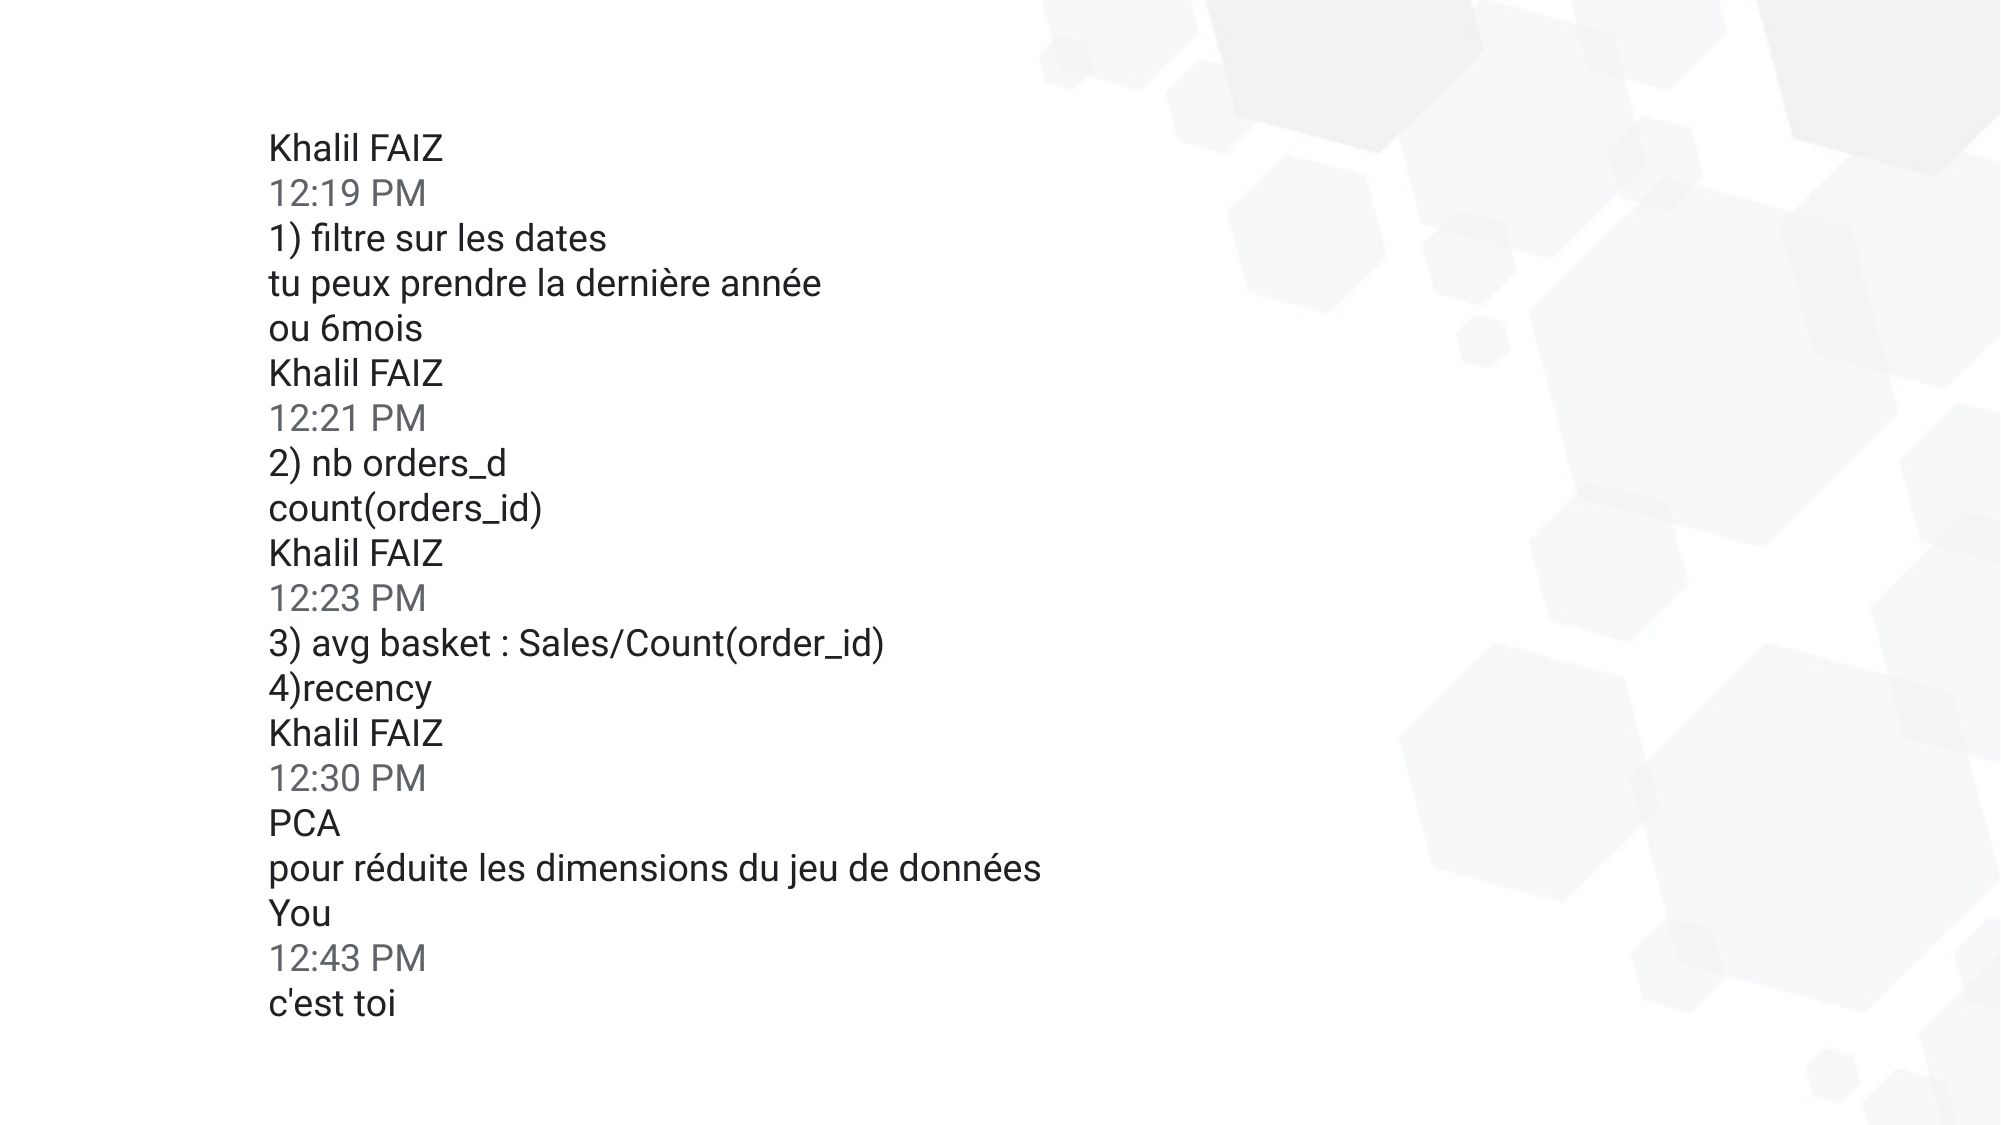

Khalil FAIZ
12:19 PM
1) filtre sur les dates
tu peux prendre la dernière année
ou 6mois
Khalil FAIZ
12:21 PM
2) nb orders_d
count(orders_id)
Khalil FAIZ
12:23 PM
3) avg basket : Sales/Count(order_id)
4)recency
Khalil FAIZ
12:30 PM
PCA
pour réduite les dimensions du jeu de données
You
12:43 PM
c'est toi